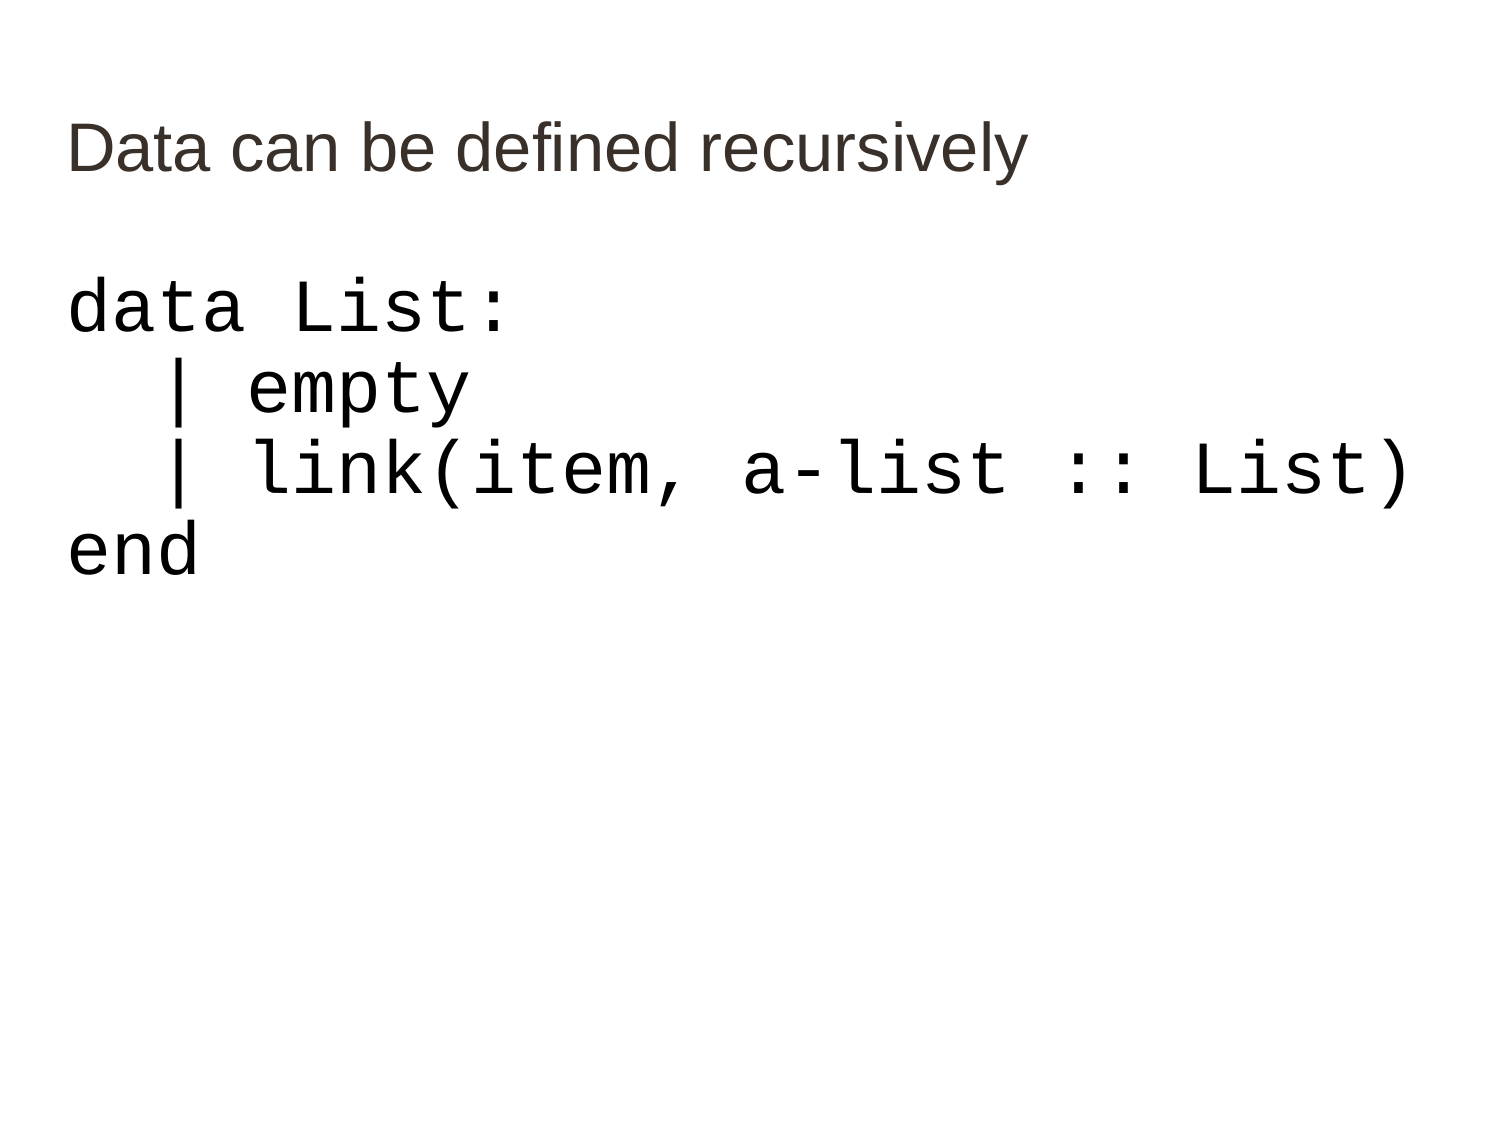

# Data can be defined recursively
data List:
  | empty
  | link(item, a-list :: List)
end